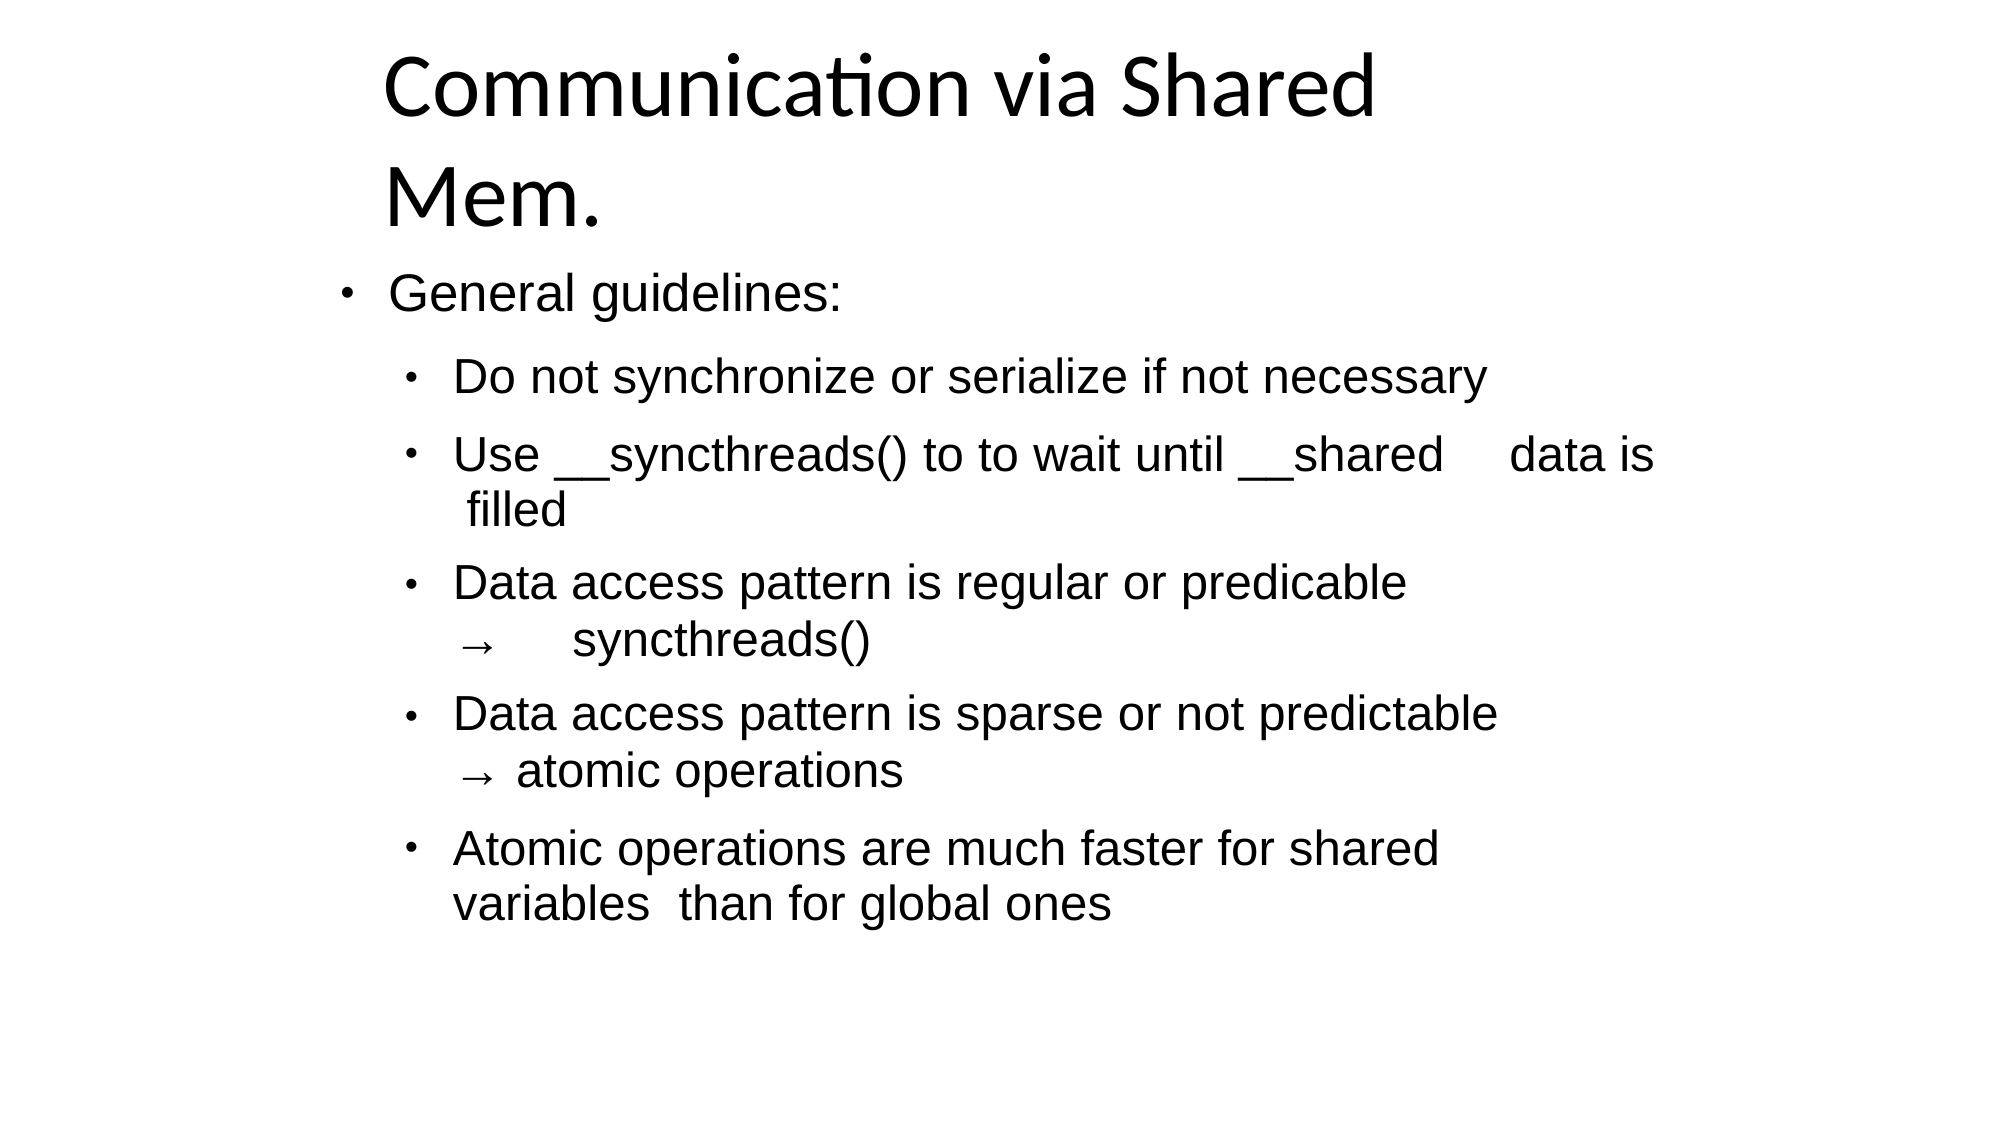

# Communication via Shared Mem.
General guidelines:
●
Do not synchronize or serialize if not necessary
Use __syncthreads() to to wait until __shared	data is  filled
Data access pattern is regular or predicable
→	syncthreads()
Data access pattern is sparse or not predictable
→ atomic operations
Atomic operations are much faster for shared variables  than for global ones
●
●
●
●
●